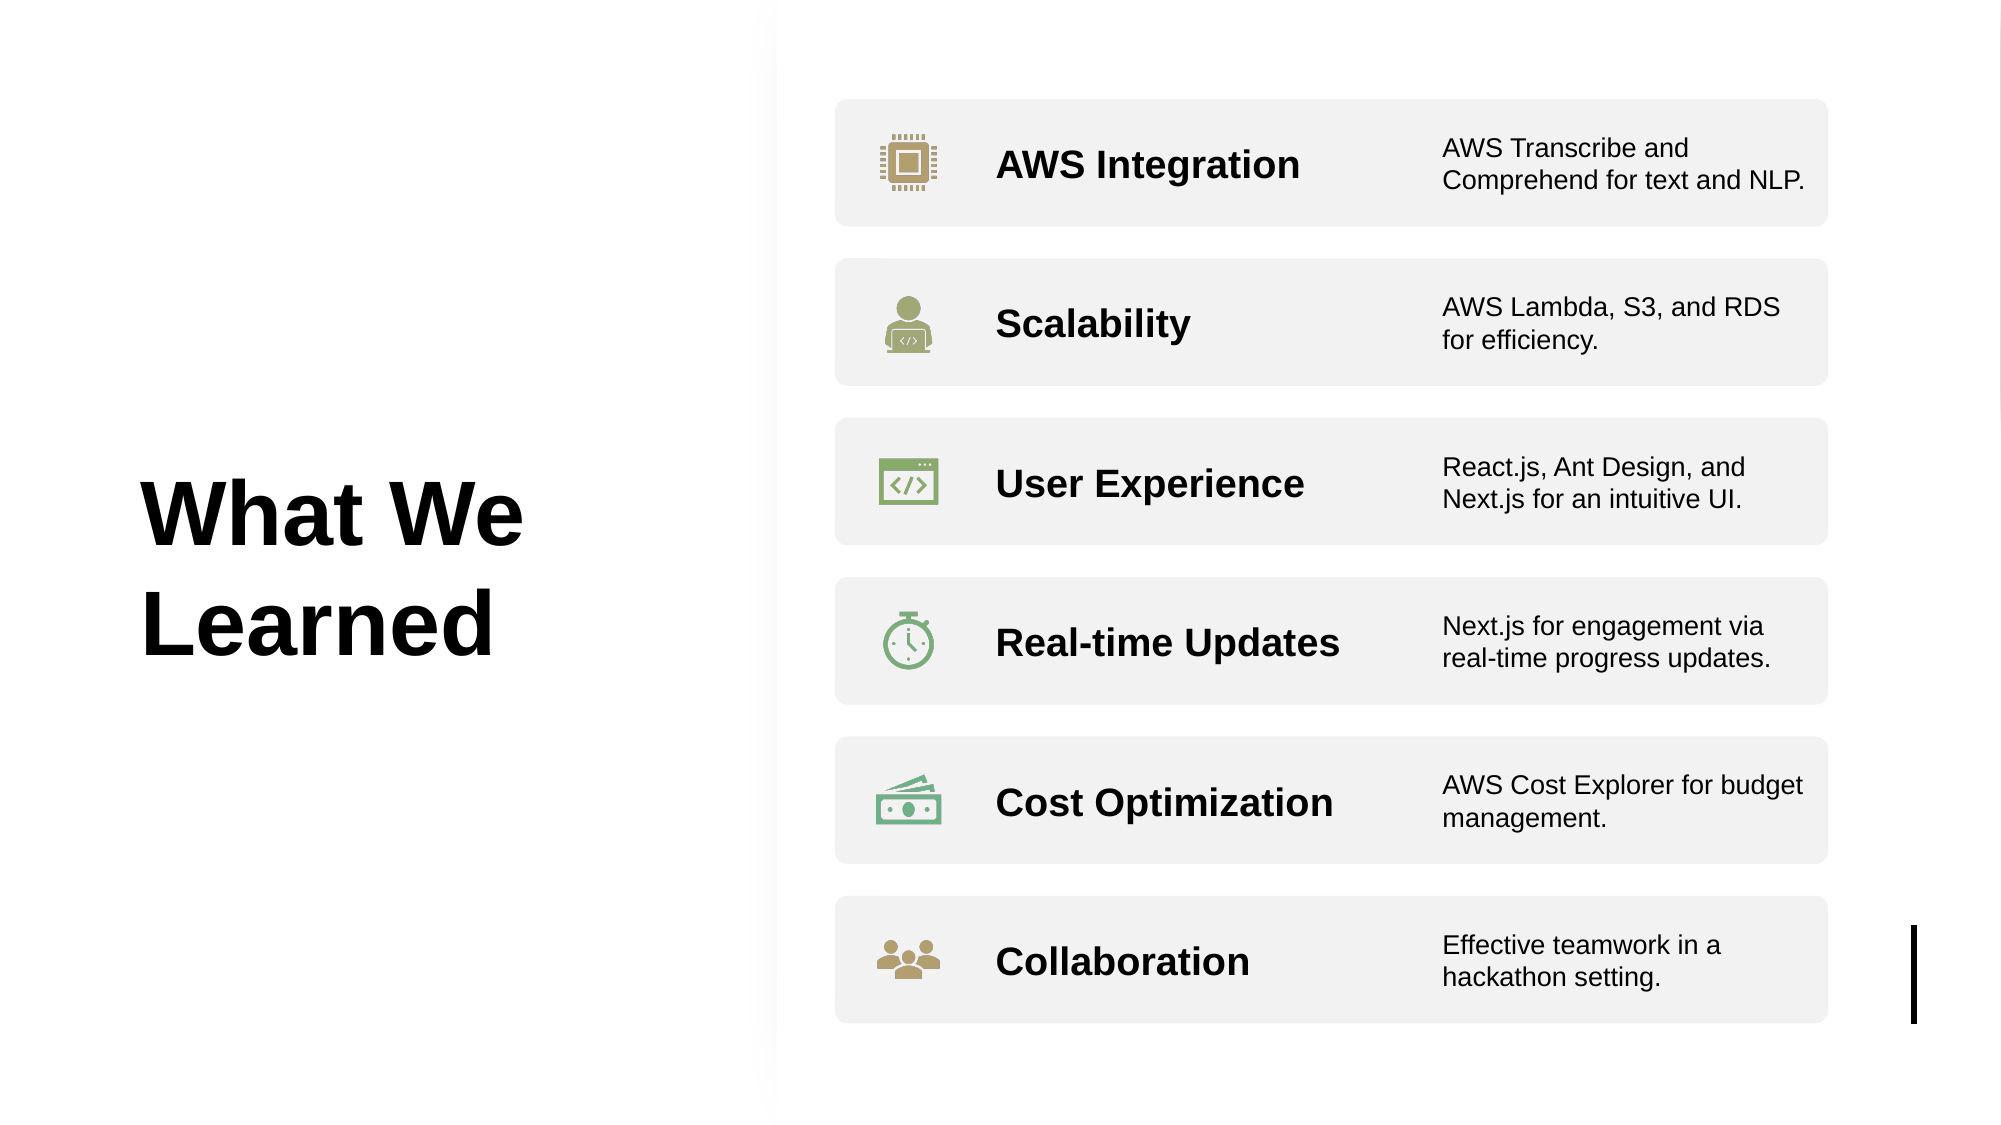

AWS Integration
AWS Transcribe and Comprehend for text and NLP.
Scalability
AWS Lambda, S3, and RDS for efficiency.
User Experience
React.js, Ant Design, and Next.js for an intuitive UI.
Real-time Updates
Next.js for engagement via real-time progress updates.
Cost Optimization
AWS Cost Explorer for budget management.
Collaboration
Effective teamwork in a hackathon setting.
# What We Learned